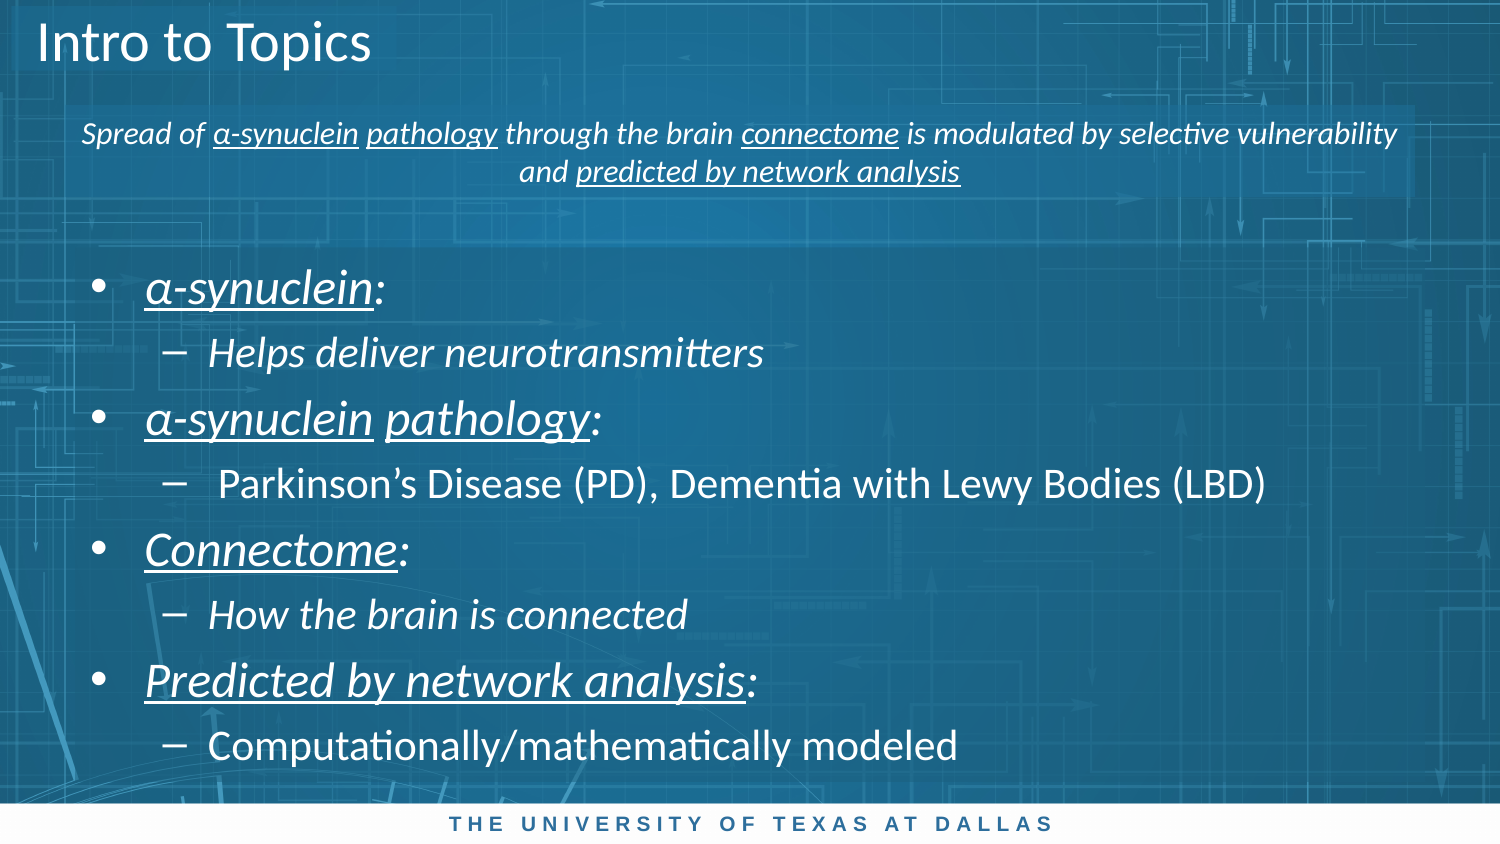

Intro to Topics
# Spread of α-synuclein pathology through the brain connectome is modulated by selective vulnerability and predicted by network analysis
α-synuclein:
Helps deliver neurotransmitters
α-synuclein pathology:
 Parkinson’s Disease (PD), Dementia with Lewy Bodies (LBD)
Connectome:
How the brain is connected
Predicted by network analysis:
Computationally/mathematically modeled